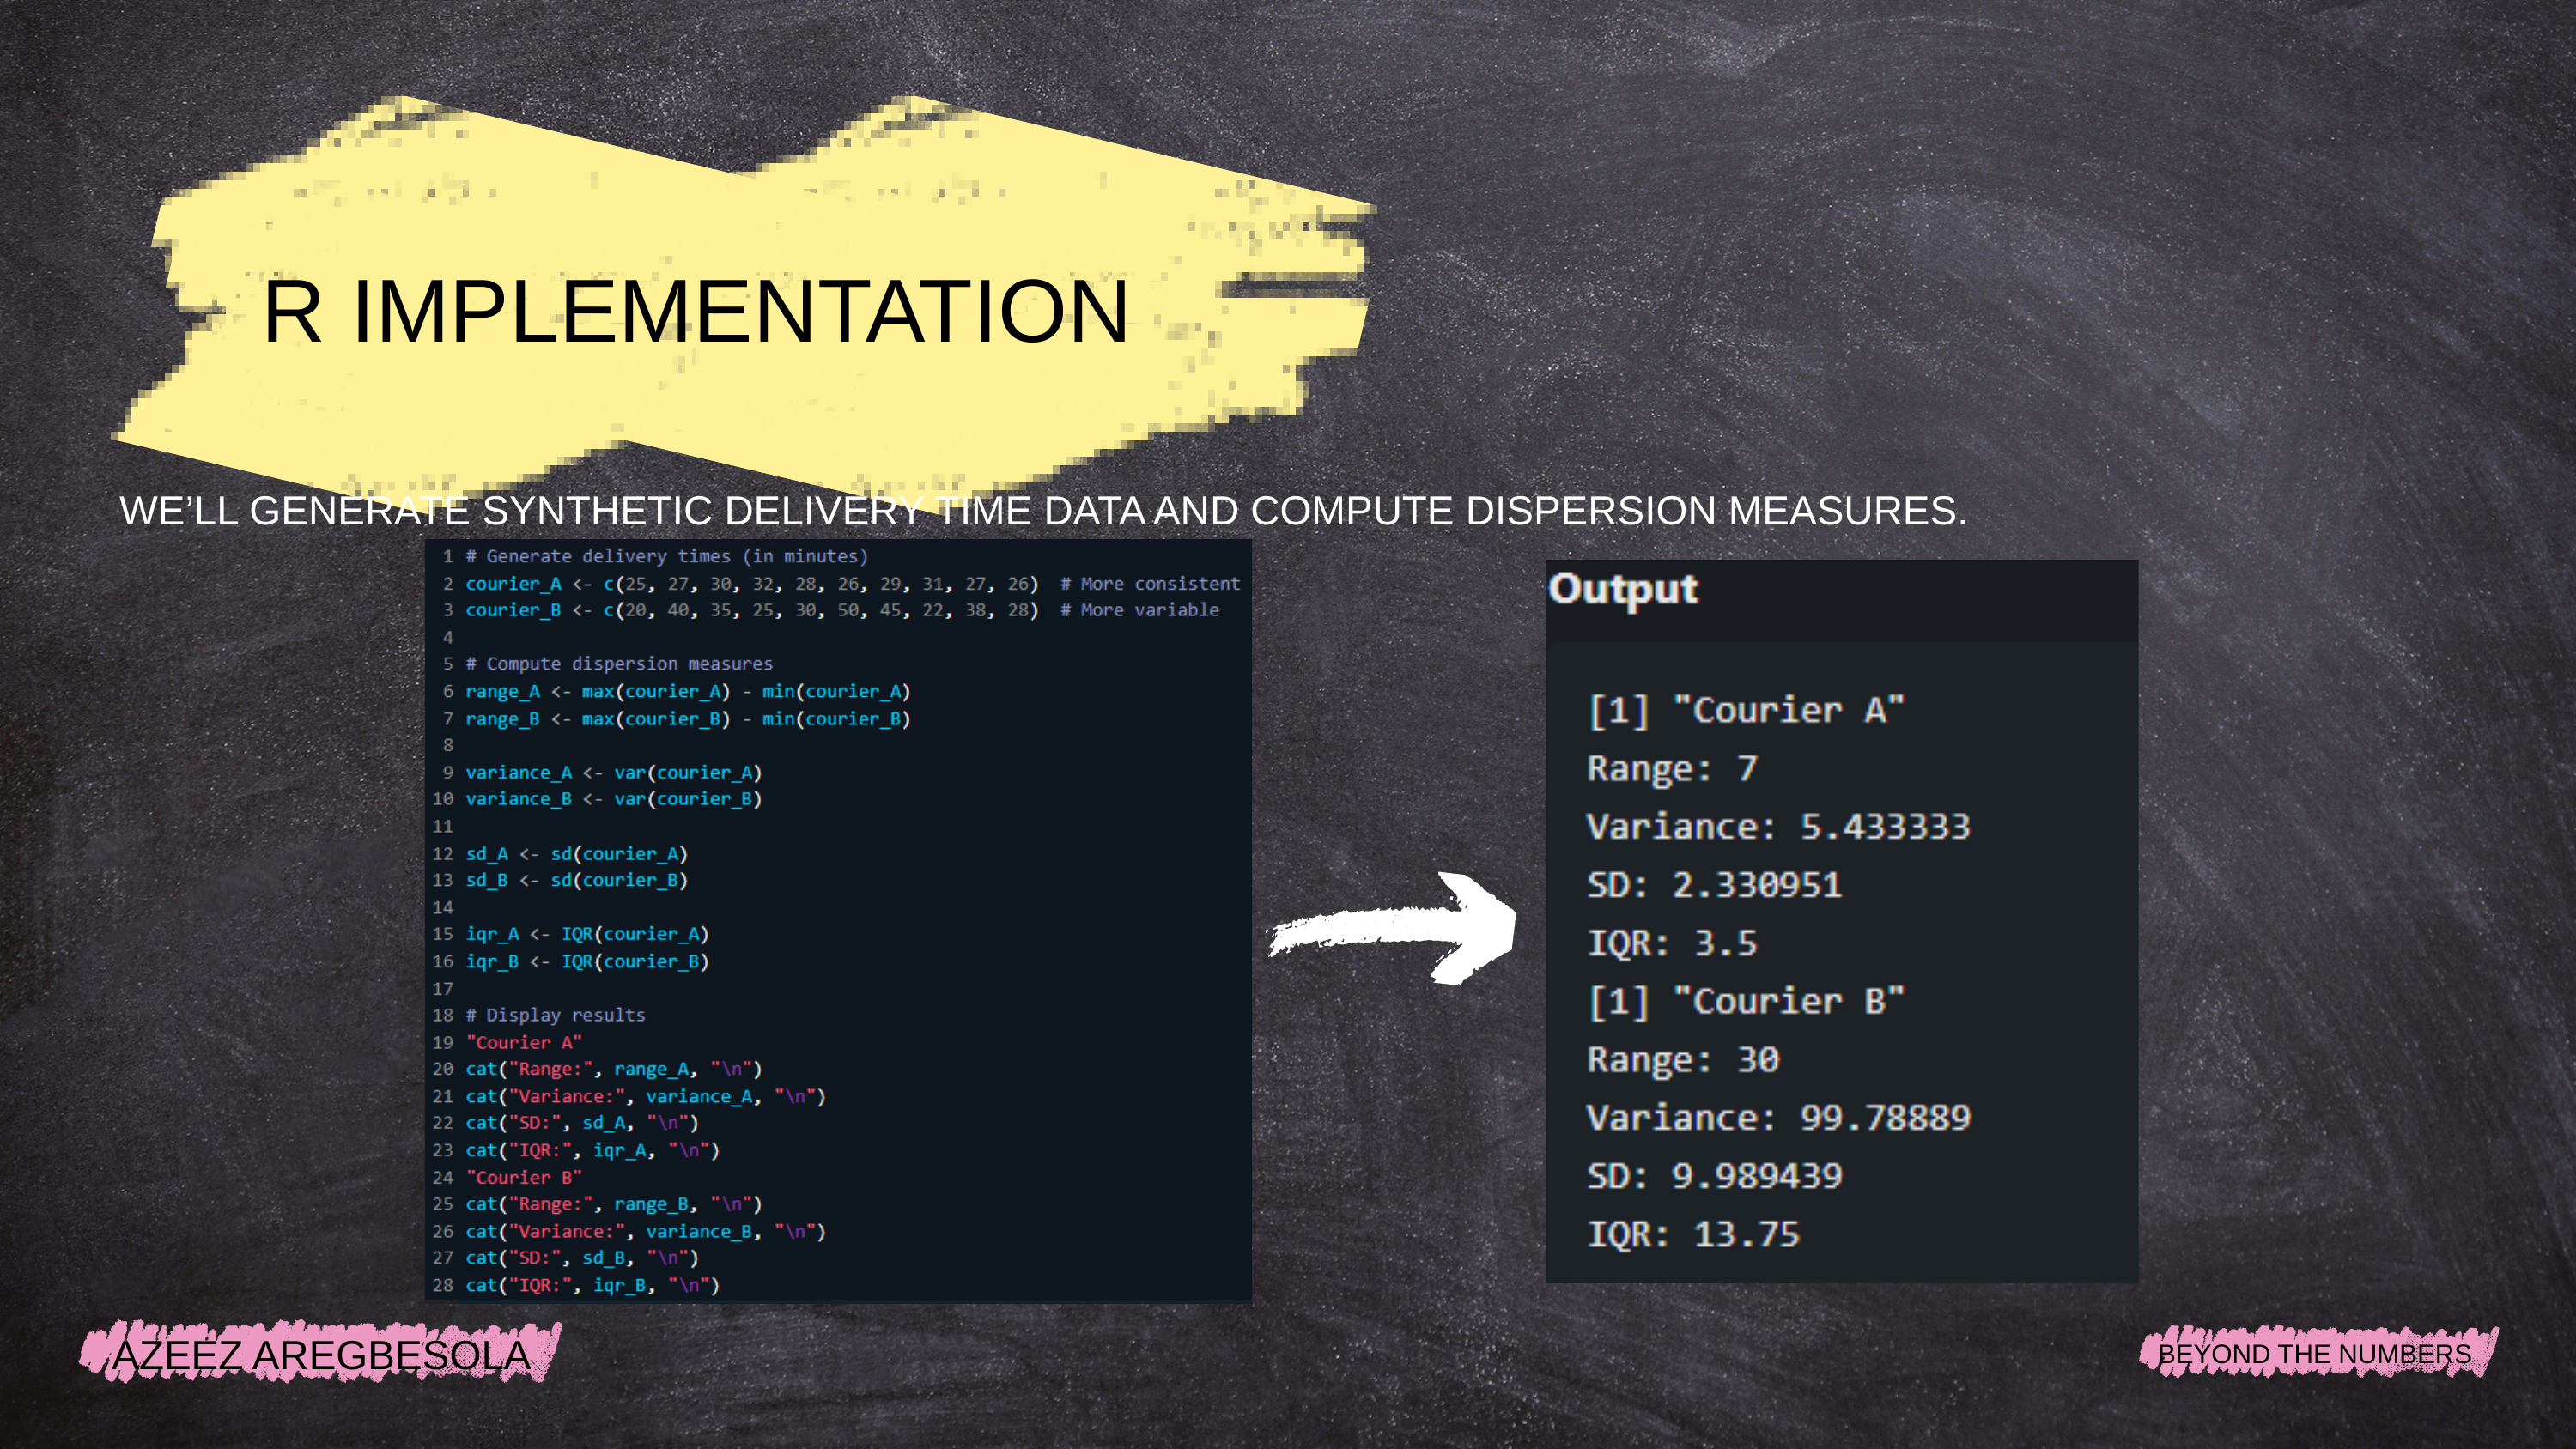

R IMPLEMENTATION
WE’LL GENERATE SYNTHETIC DELIVERY TIME DATA AND COMPUTE DISPERSION MEASURES.

AZEEZ AREGBESOLA
BEYOND THE NUMBERS